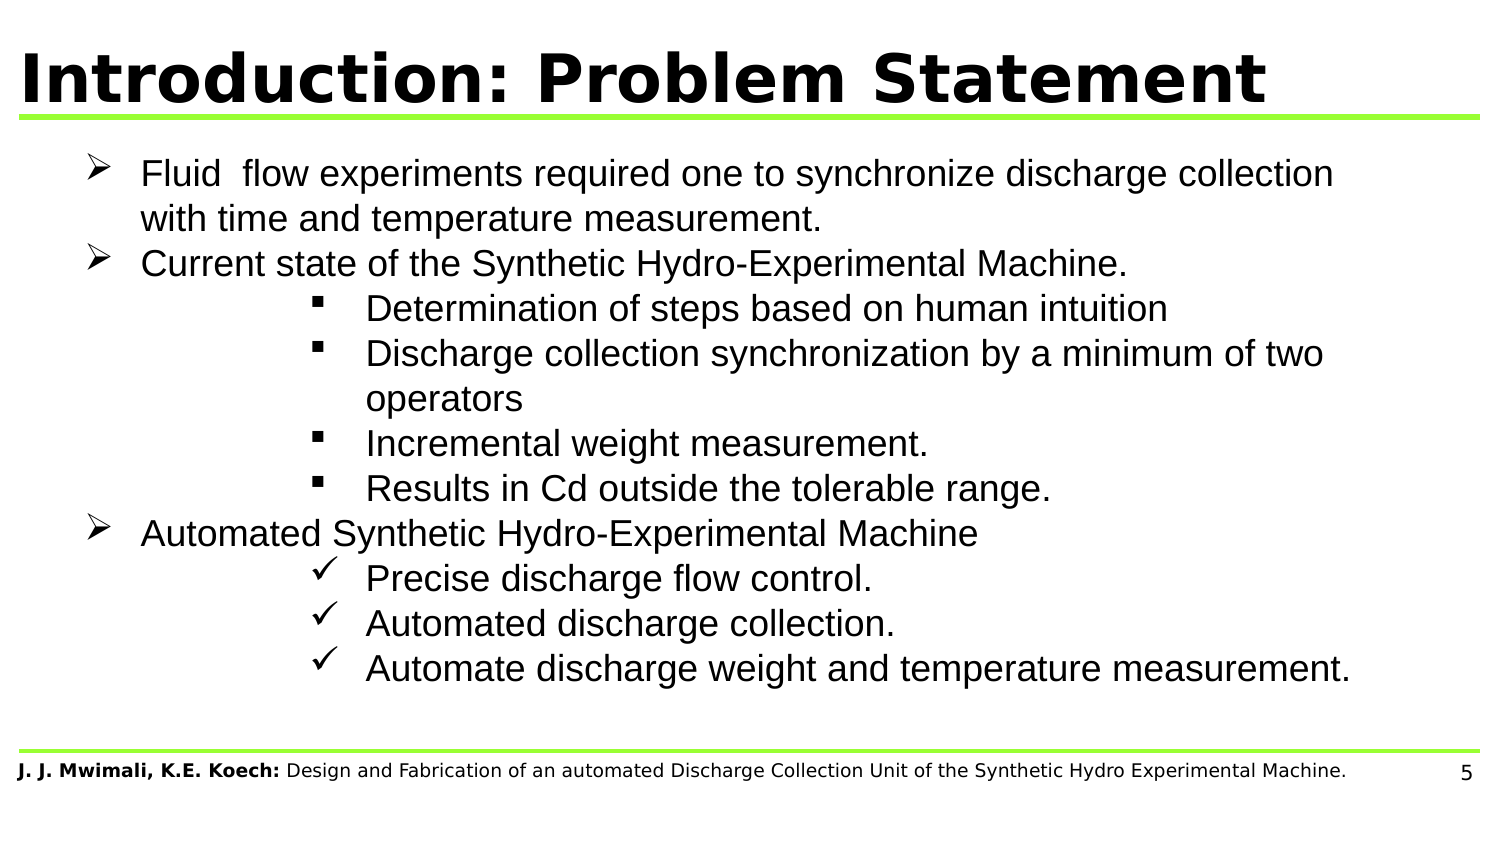

Introduction: Problem Statement

Fluid  flow experiments required one to synchronize discharge collection with time and temperature measurement.
Current state of the Synthetic Hydro-Experimental Machine.
Determination of steps based on human intuition
Discharge collection synchronization by a minimum of two operators
Incremental weight measurement.
Results in Cd outside the tolerable range.
Automated Synthetic Hydro-Experimental Machine
Precise discharge flow control.
Automated discharge collection.
Automate discharge weight and temperature measurement.